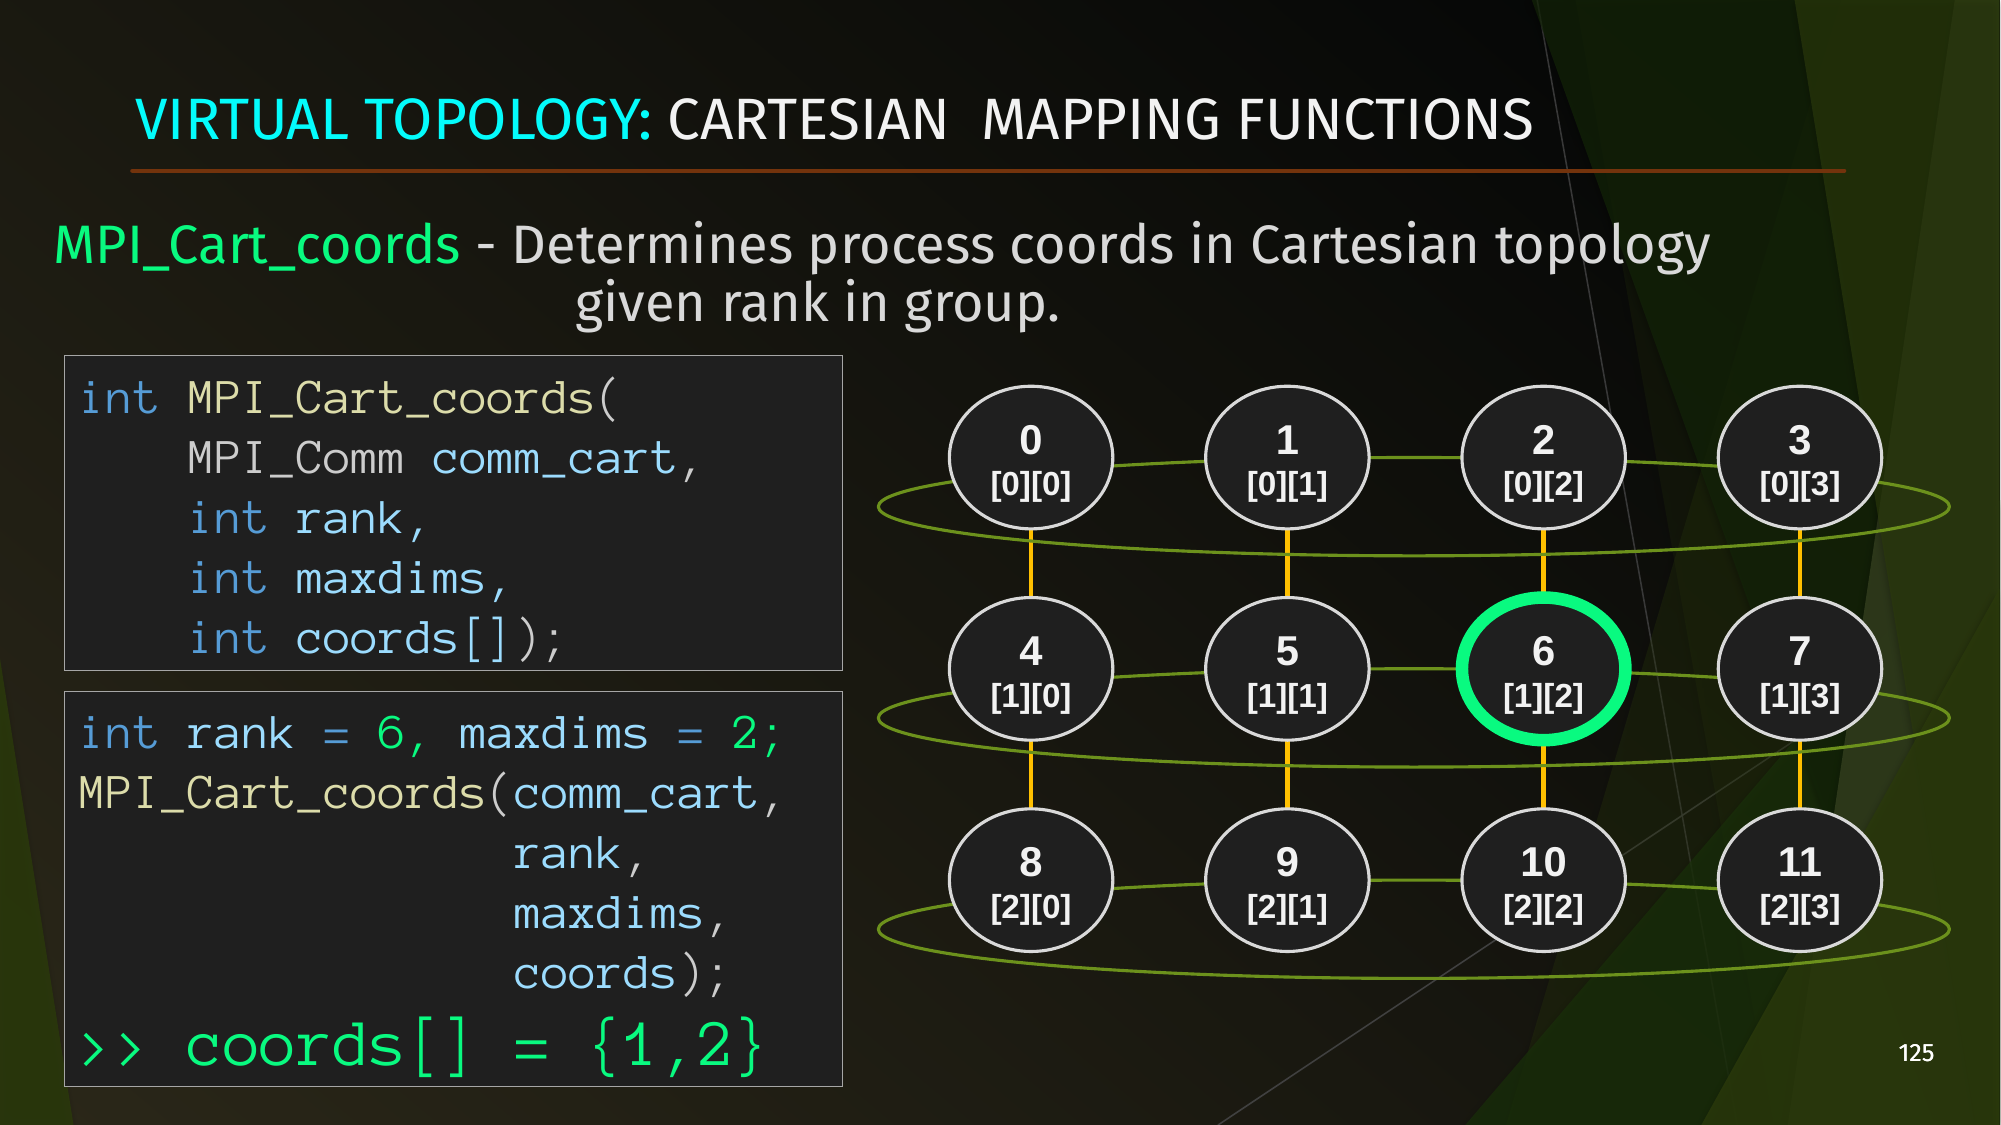

# Virtual Topology: Cartesian  Mapping Functions

MPI_Cart_coords - Determines process coords in Cartesian topology
			     given rank in group.
int MPI_Cart_coords(
    MPI_Comm comm_cart,
    int rank,
    int maxdims,
    int coords[]);
0
[0][0]
1
[0][1]
2
[0][2]
3
[0][3]

4
[1][0]
5
[1][1]
6
[1][2]
7
[1][3]

8
[2][0]
9
[2][1]
10
[2][2]
11
[2][3]

int rank = 6, maxdims = 2;
MPI_Cart_coords(comm_cart,
                rank,
                maxdims,
                coords);
>> coords[] = {1,2}
125
125